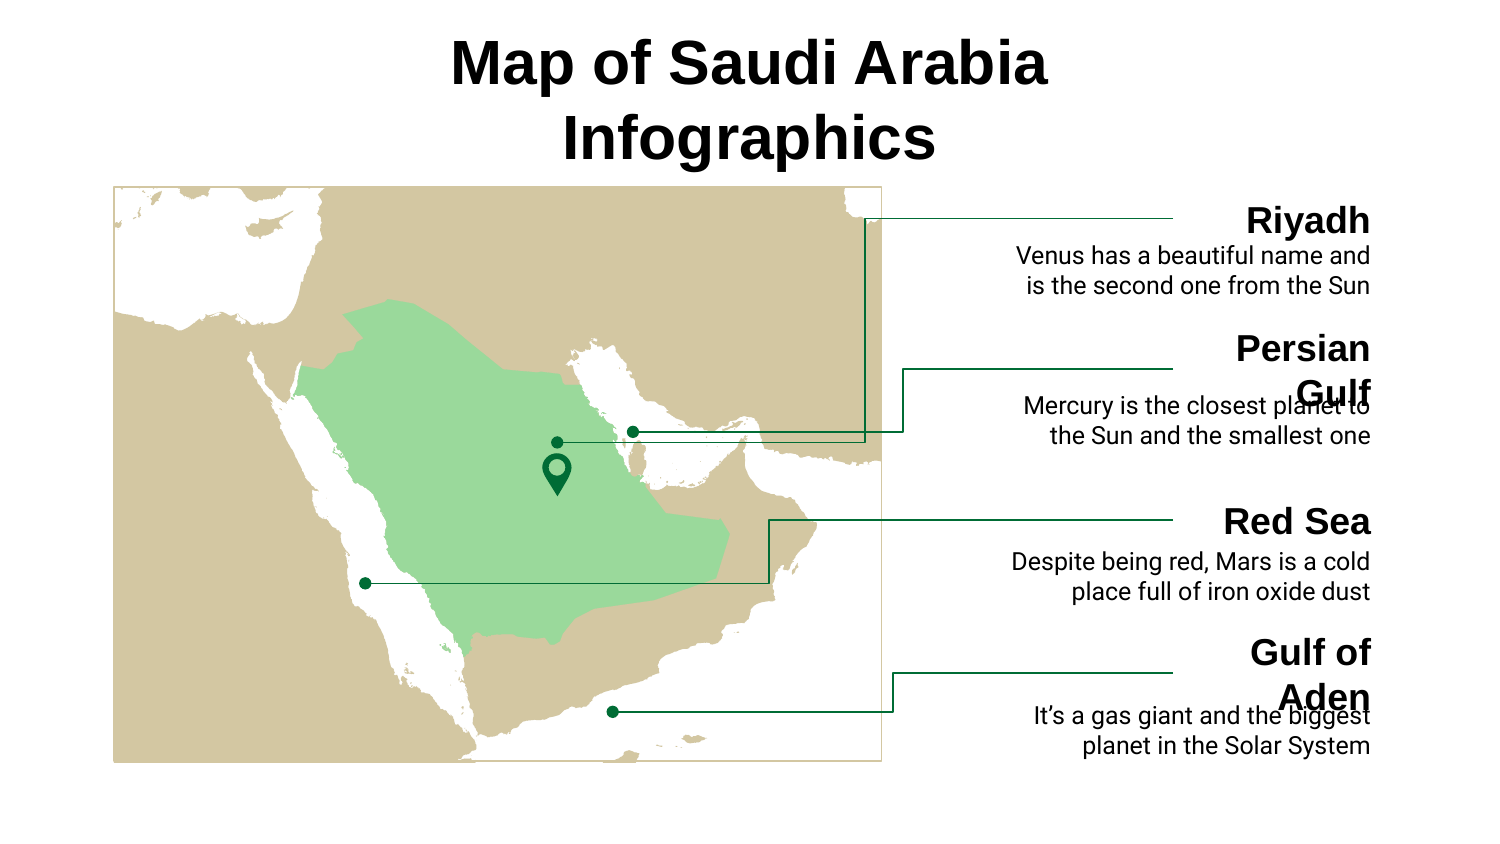

# Map of Saudi Arabia Infographics

Riyadh
Venus has a beautiful name and is the second one from the Sun
Persian Gulf
Mercury is the closest planet to the Sun and the smallest one

Red Sea
Despite being red, Mars is a cold place full of iron oxide dust
Gulf of Aden
It’s a gas giant and the biggest planet in the Solar System